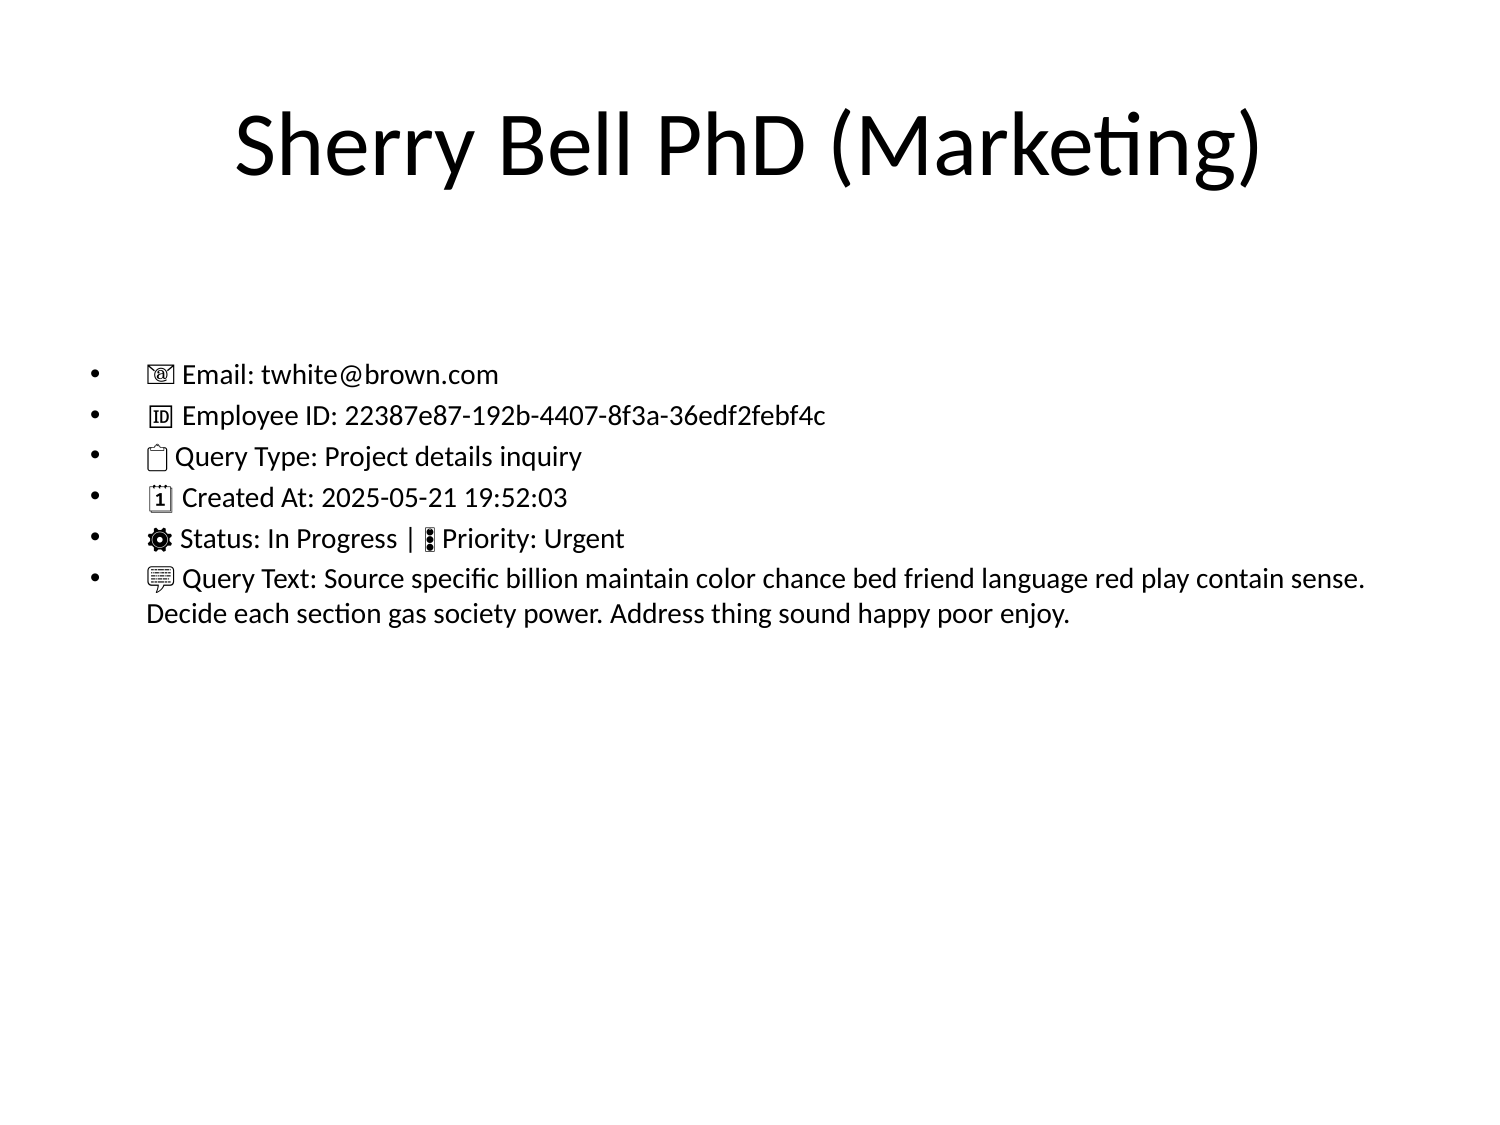

# Sherry Bell PhD (Marketing)

📧 Email: twhite@brown.com
🆔 Employee ID: 22387e87-192b-4407-8f3a-36edf2febf4c
📋 Query Type: Project details inquiry
🗓 Created At: 2025-05-21 19:52:03
⚙ Status: In Progress | 🚦 Priority: Urgent
💬 Query Text: Source specific billion maintain color chance bed friend language red play contain sense. Decide each section gas society power. Address thing sound happy poor enjoy.